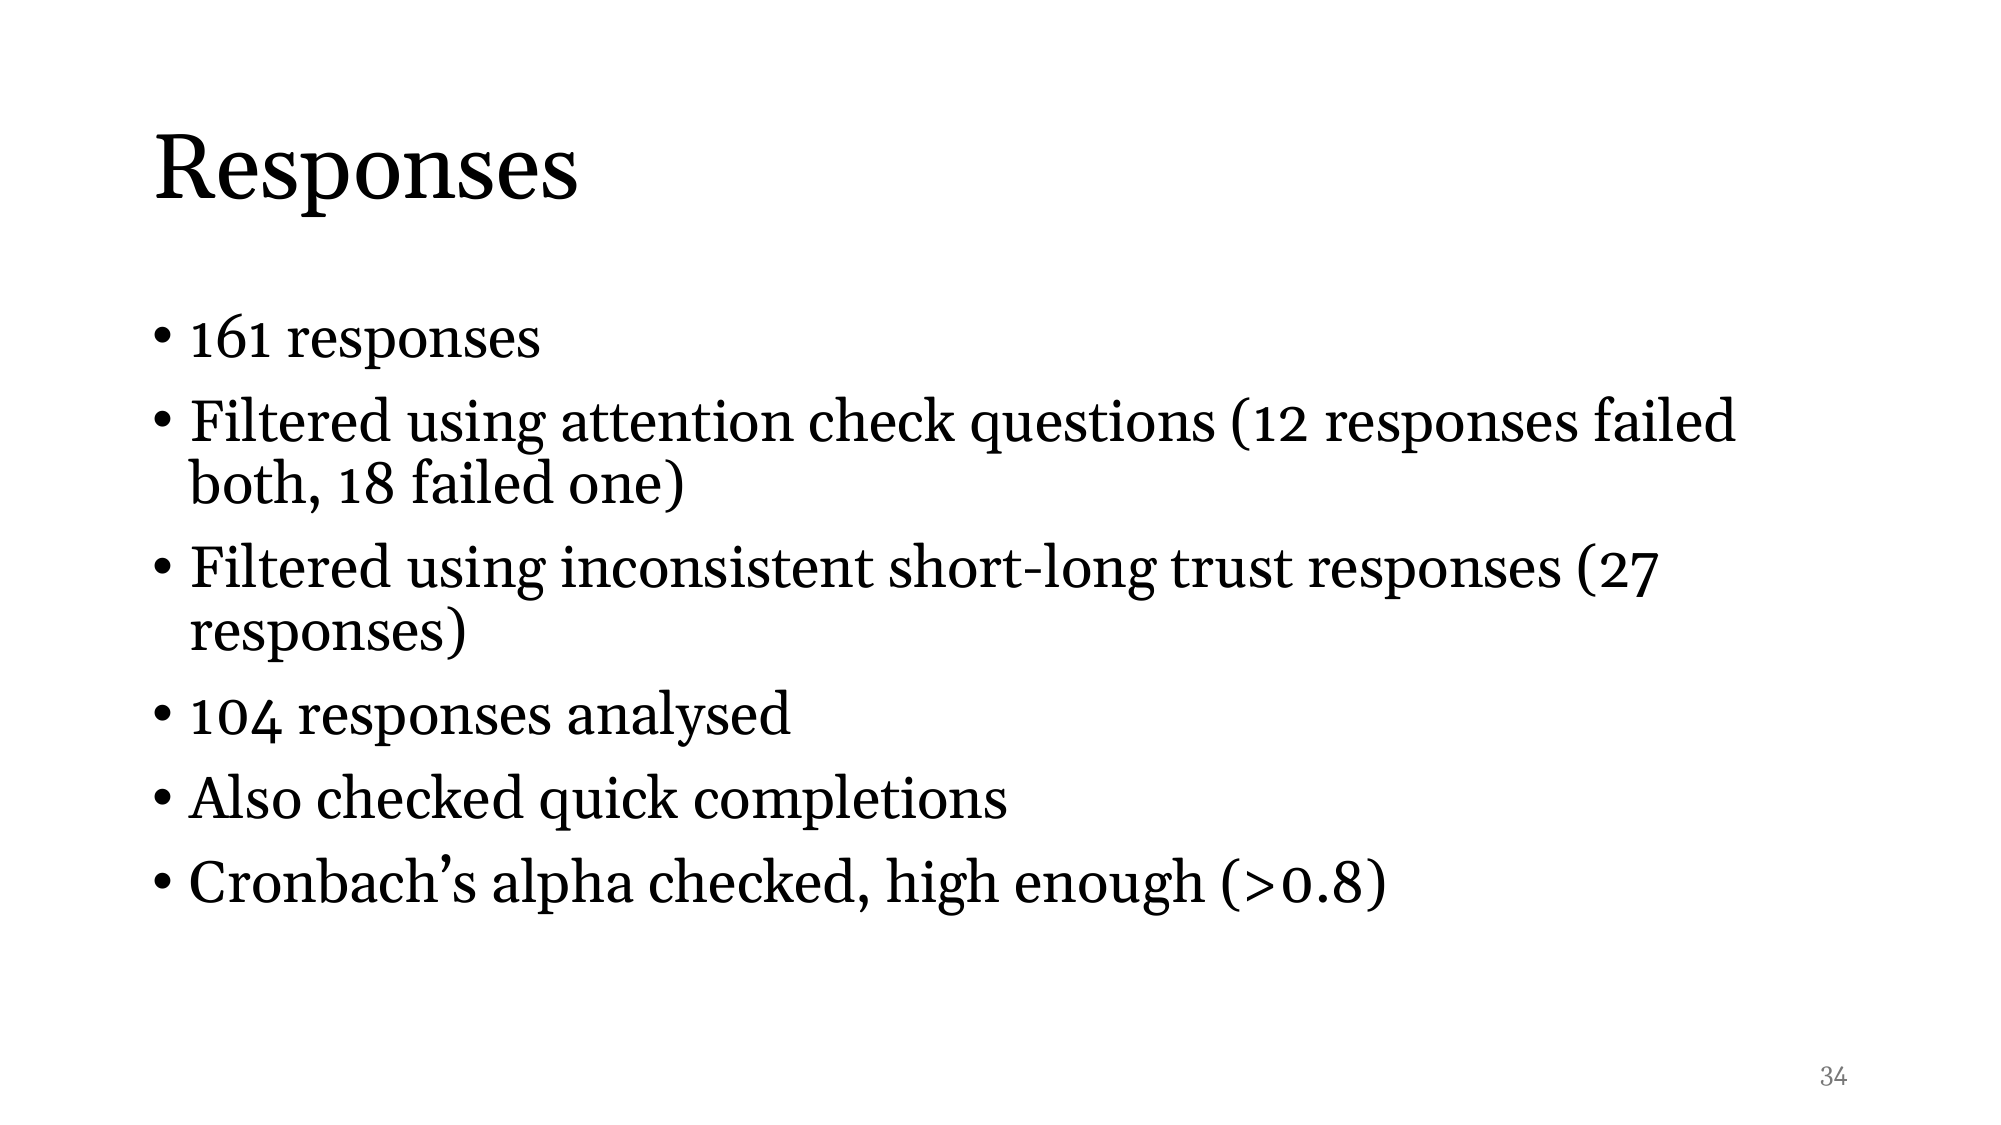

# Responses
161 responses
Filtered using attention check questions (12 responses failed both, 18 failed one)
Filtered using inconsistent short-long trust responses (27 responses)
104 responses analysed
Also checked quick completions
Cronbach’s alpha checked, high enough (>0.8)
34